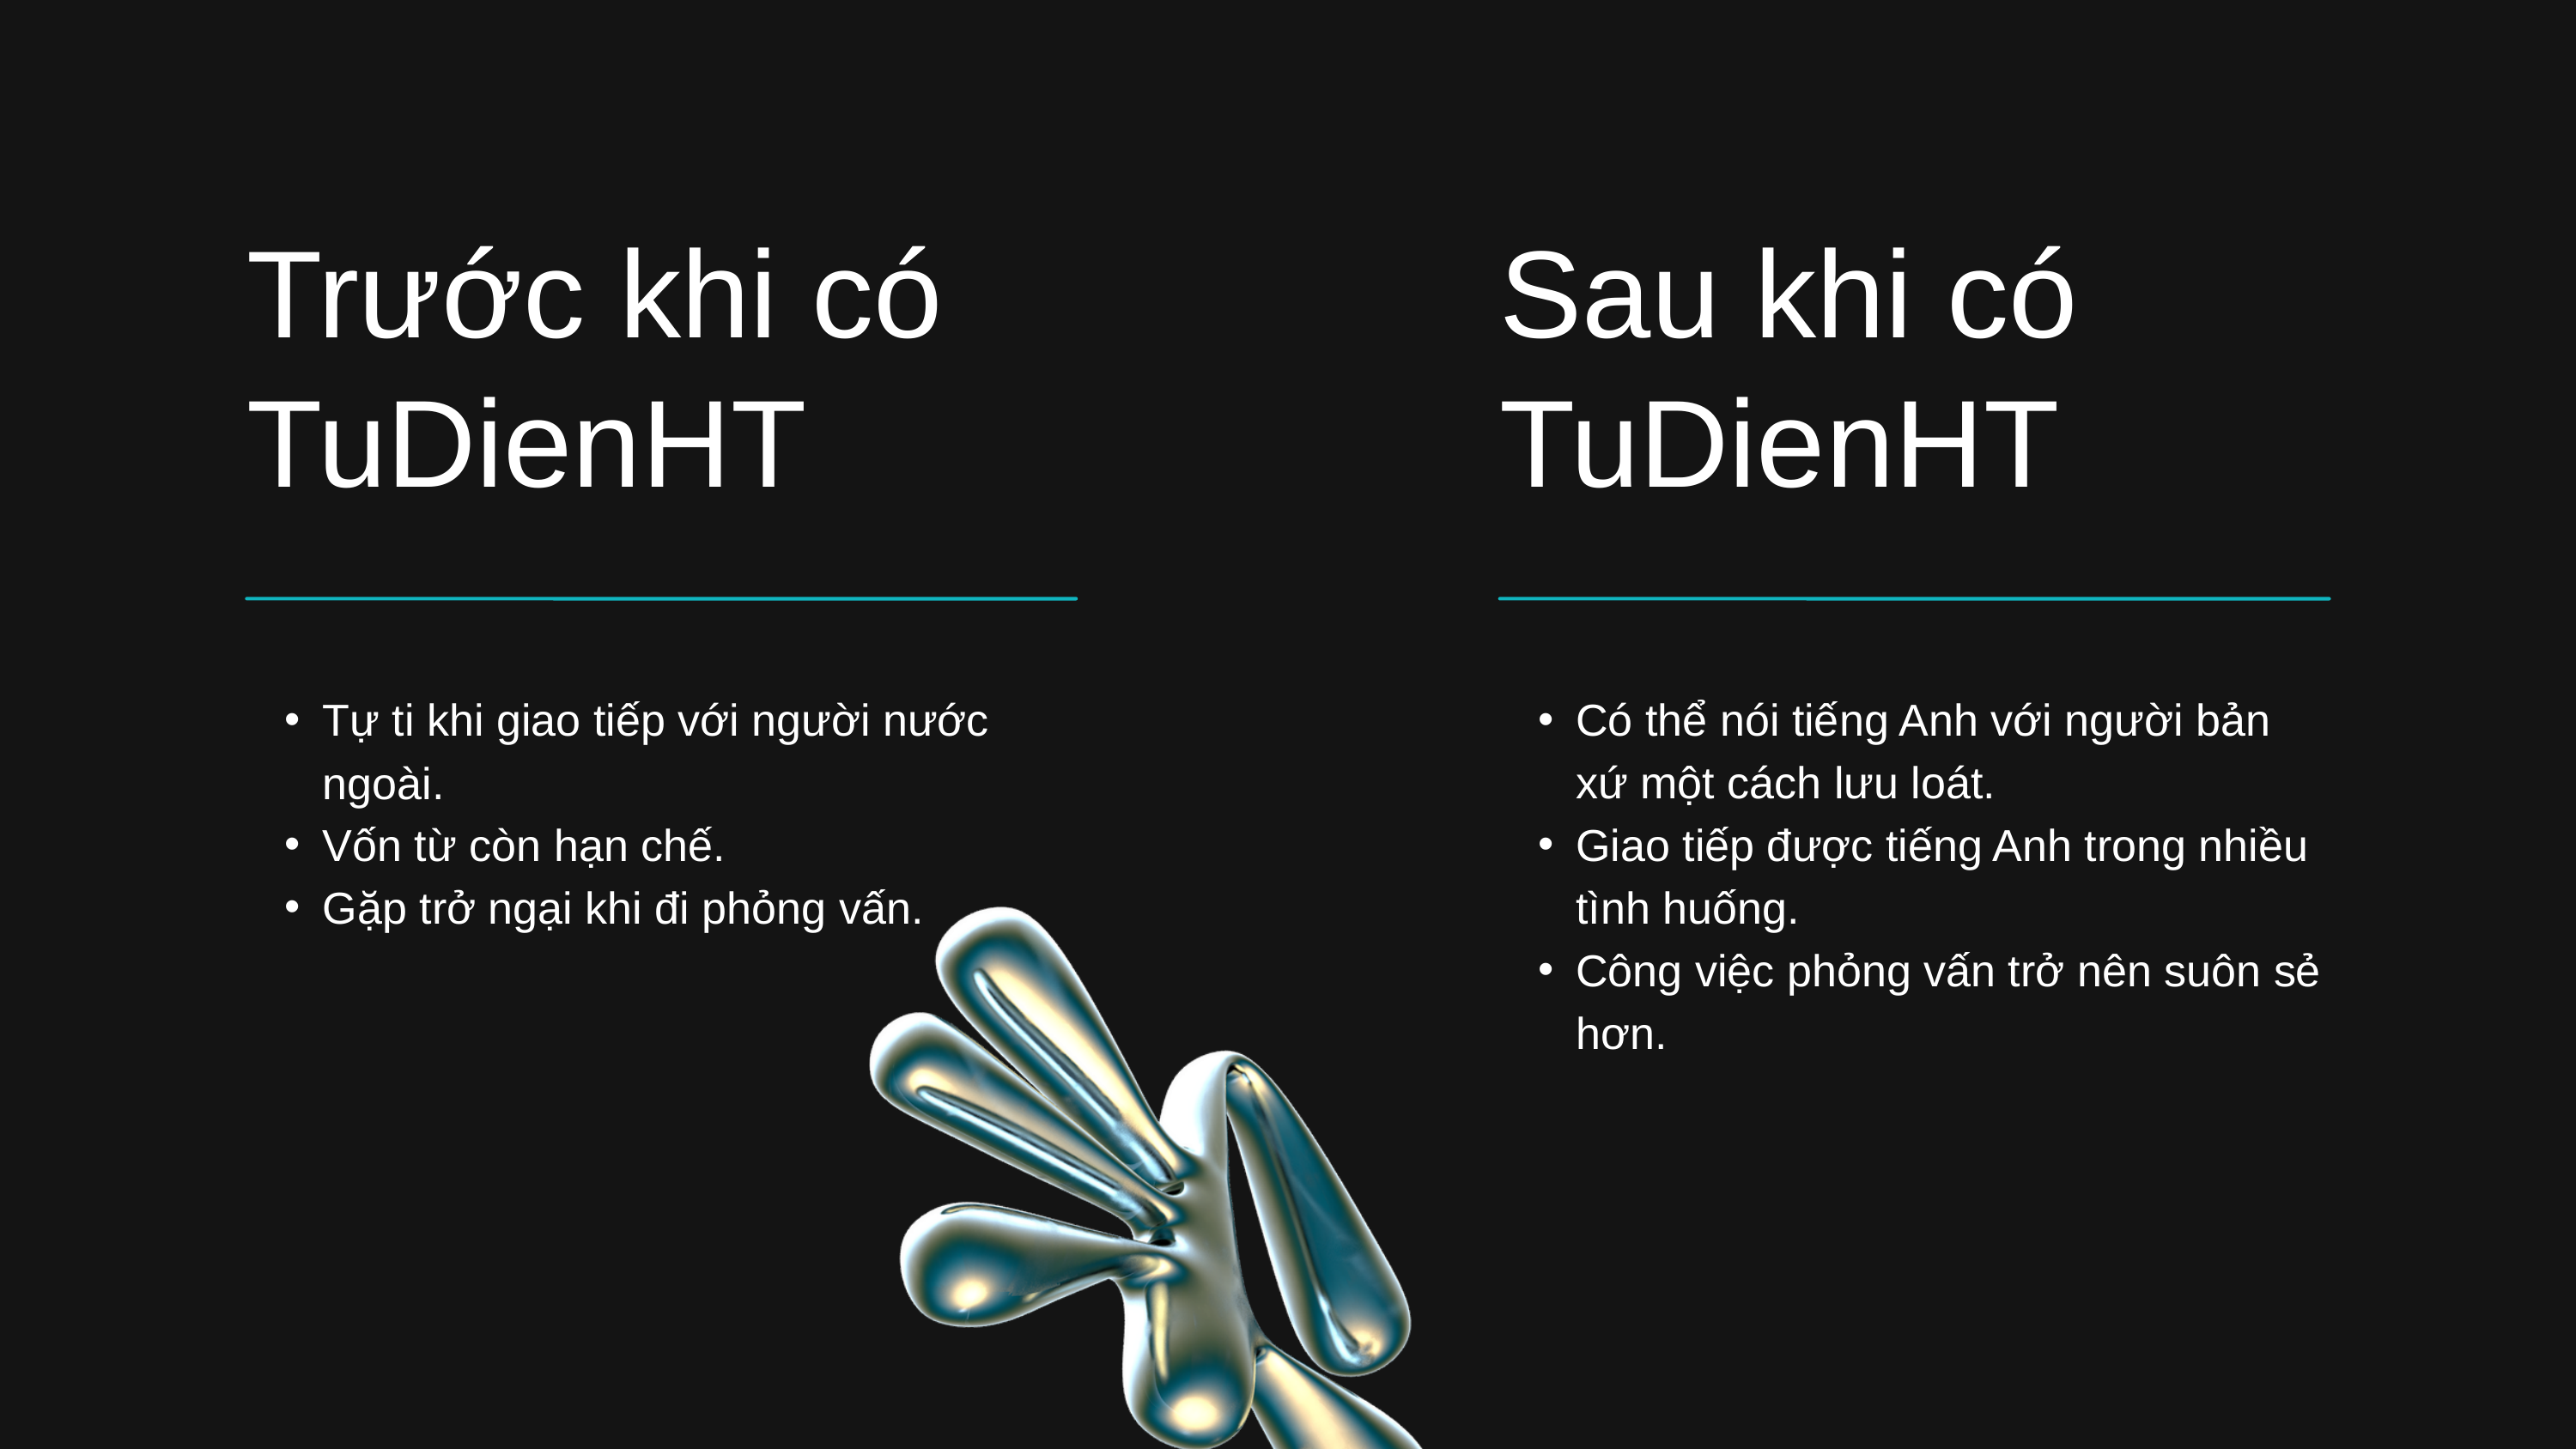

Trước khi có TuDienHT

Tự ti khi giao tiếp với người nước ngoài.
Vốn từ còn hạn chế.
Gặp trở ngại khi đi phỏng vấn.

Sau khi có
TuDienHT

Có thể nói tiếng Anh với người bản xứ một cách lưu loát.
Giao tiếp được tiếng Anh trong nhiều tình huống.
Công việc phỏng vấn trở nên suôn sẻ hơn.